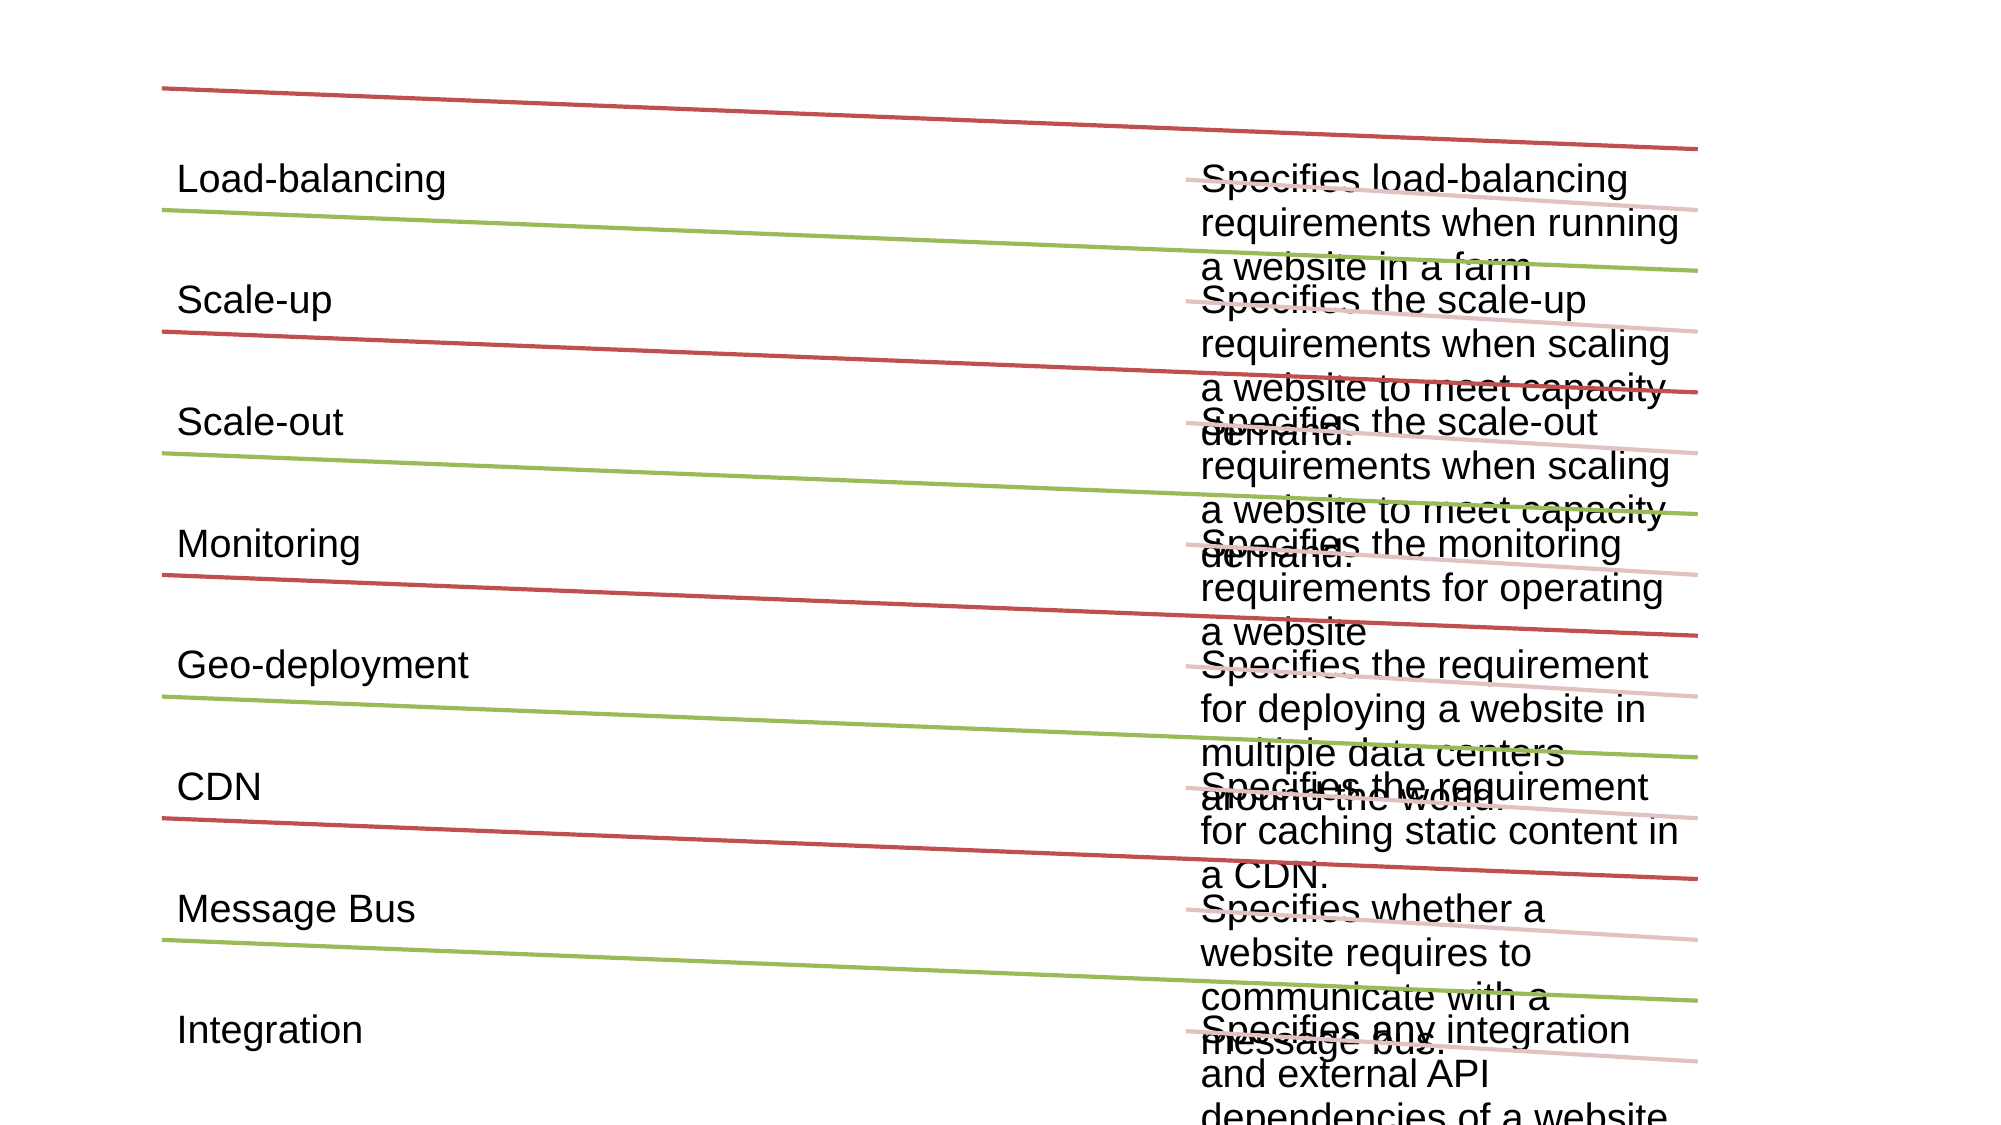

Load-balancing
Scale-up
Scale-out
Monitoring
Geo-deployment
CDN
Message Bus
Integration
Specifies load-balancing requirements when running a website in a farm